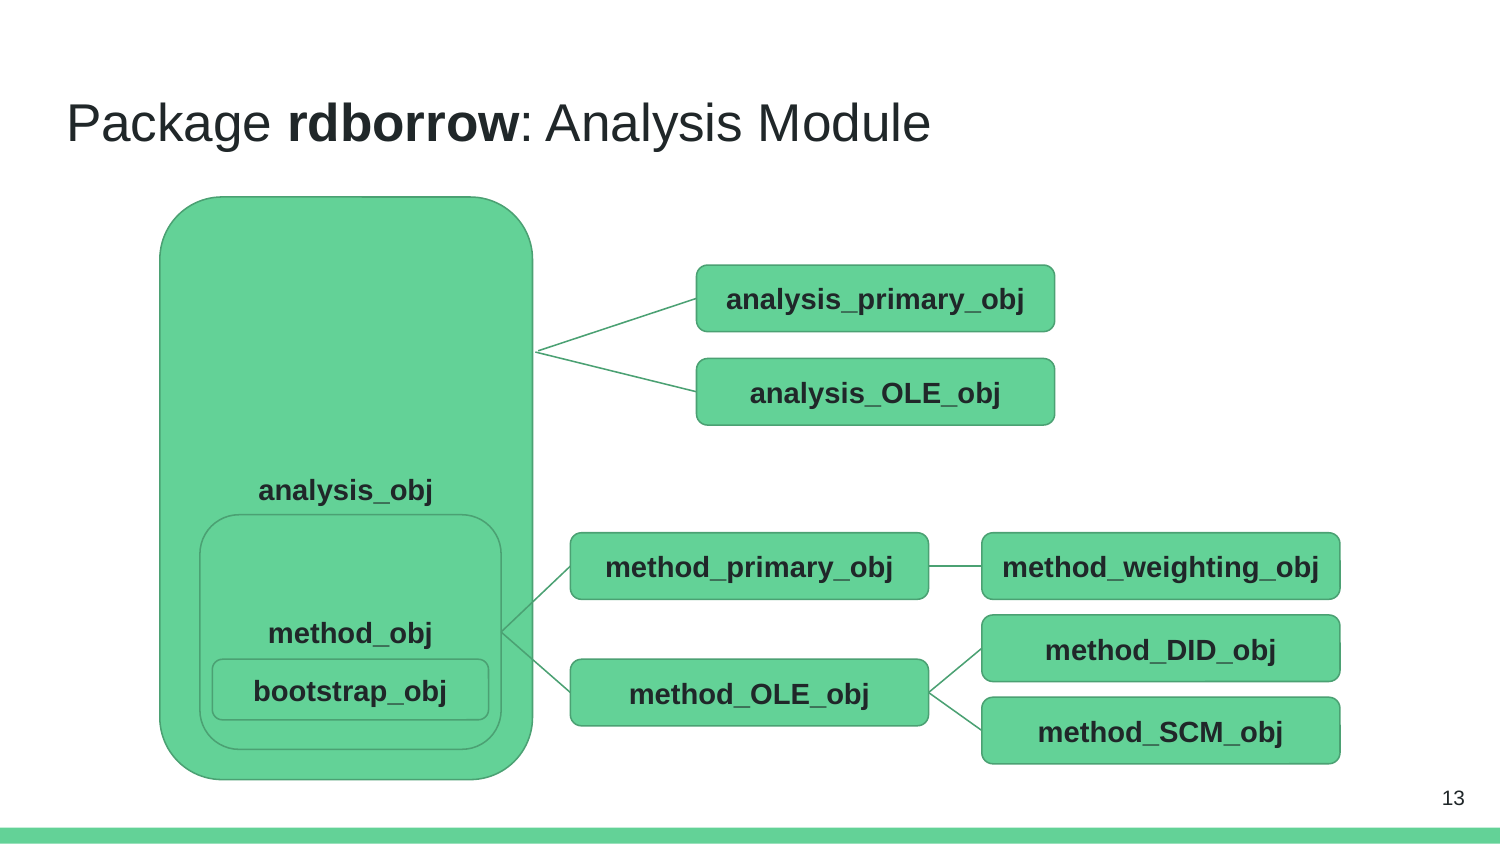

# Package rdborrow: Analysis Module
analysis_obj
analysis_primary_obj
analysis_OLE_obj
method_obj
method_primary_obj
method_weighting_obj
method_DID_obj
bootstrap_obj
method_OLE_obj
method_SCM_obj
13